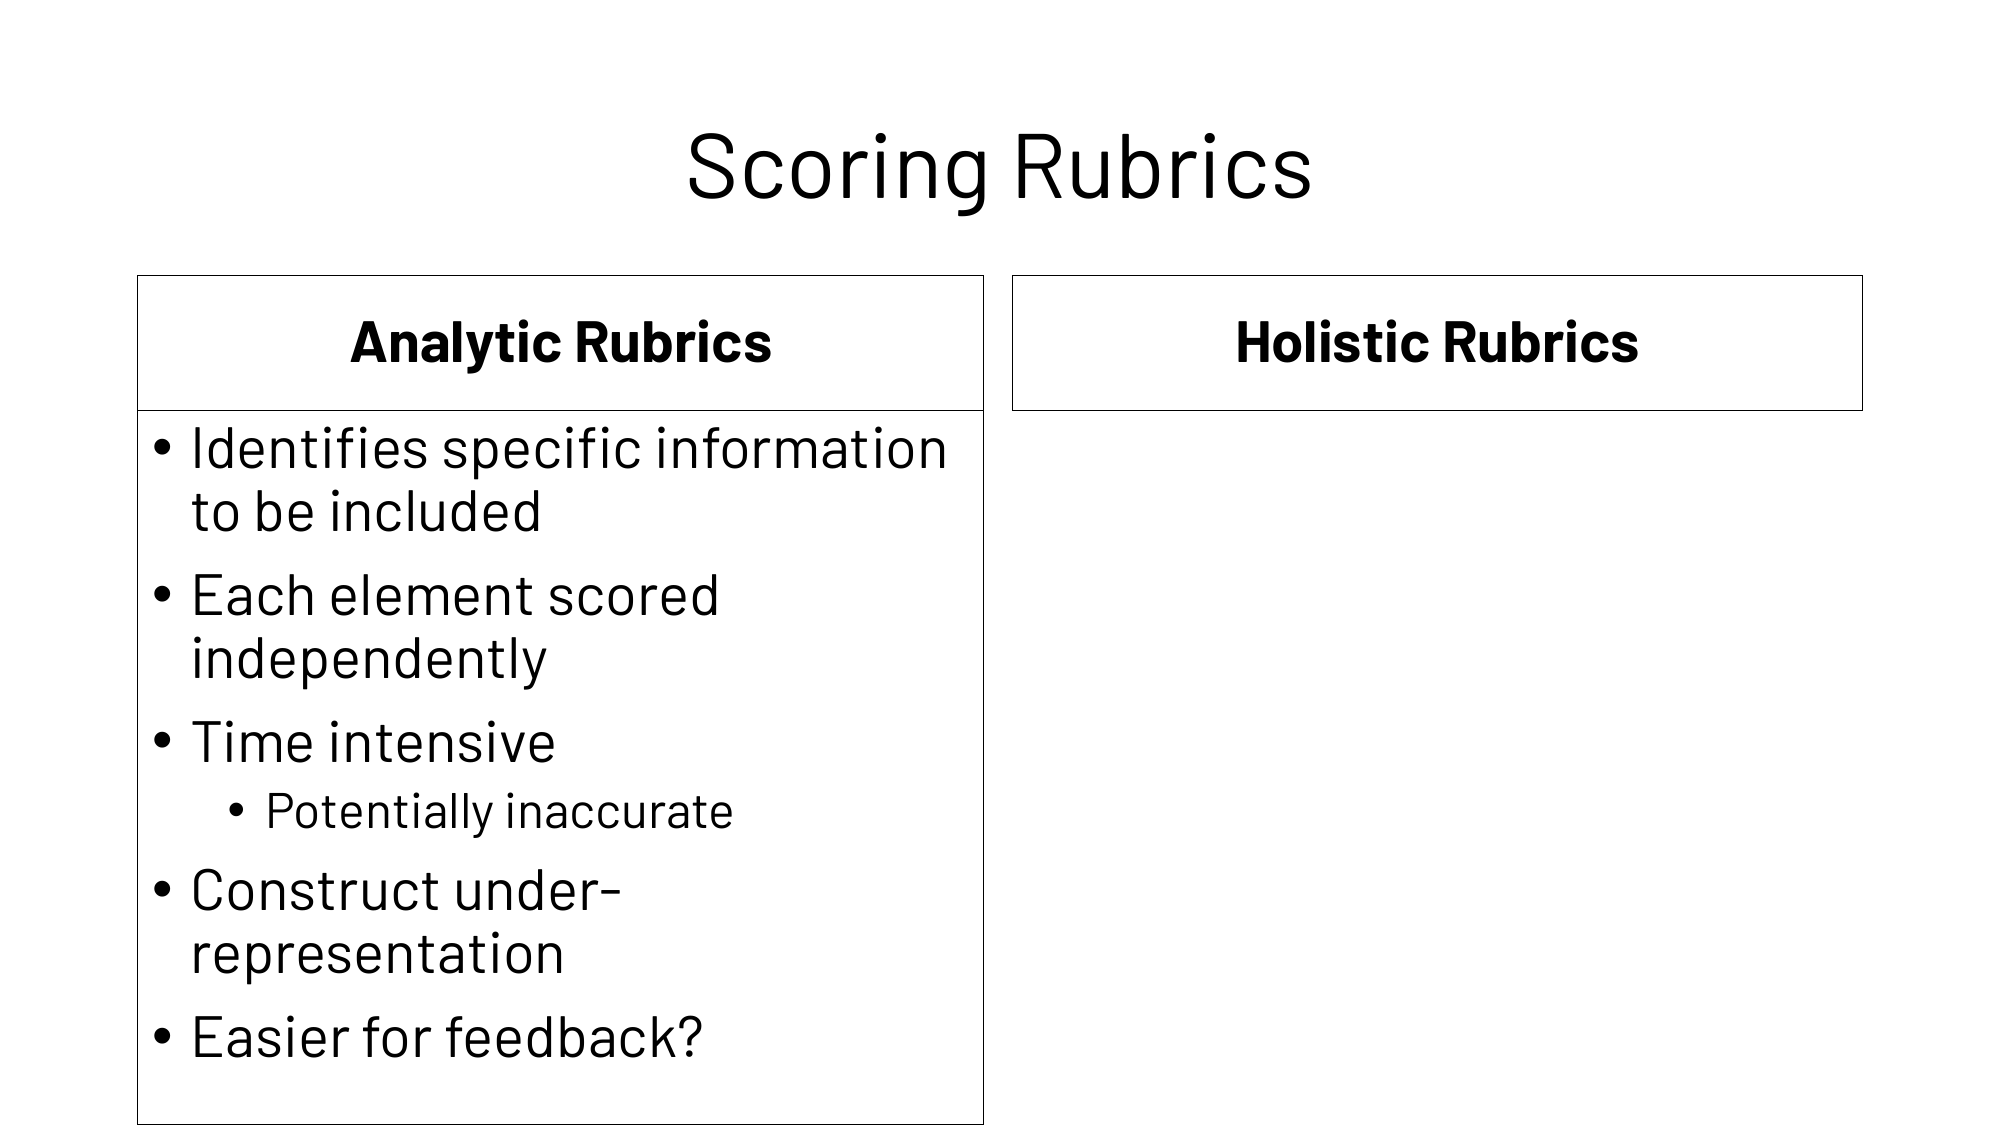

# Scoring Rubrics
Analytic Rubrics
Holistic Rubrics
Identifies specific information to be included
Each element scored independently
Time intensive
Potentially inaccurate
Construct under-representation
Easier for feedback?